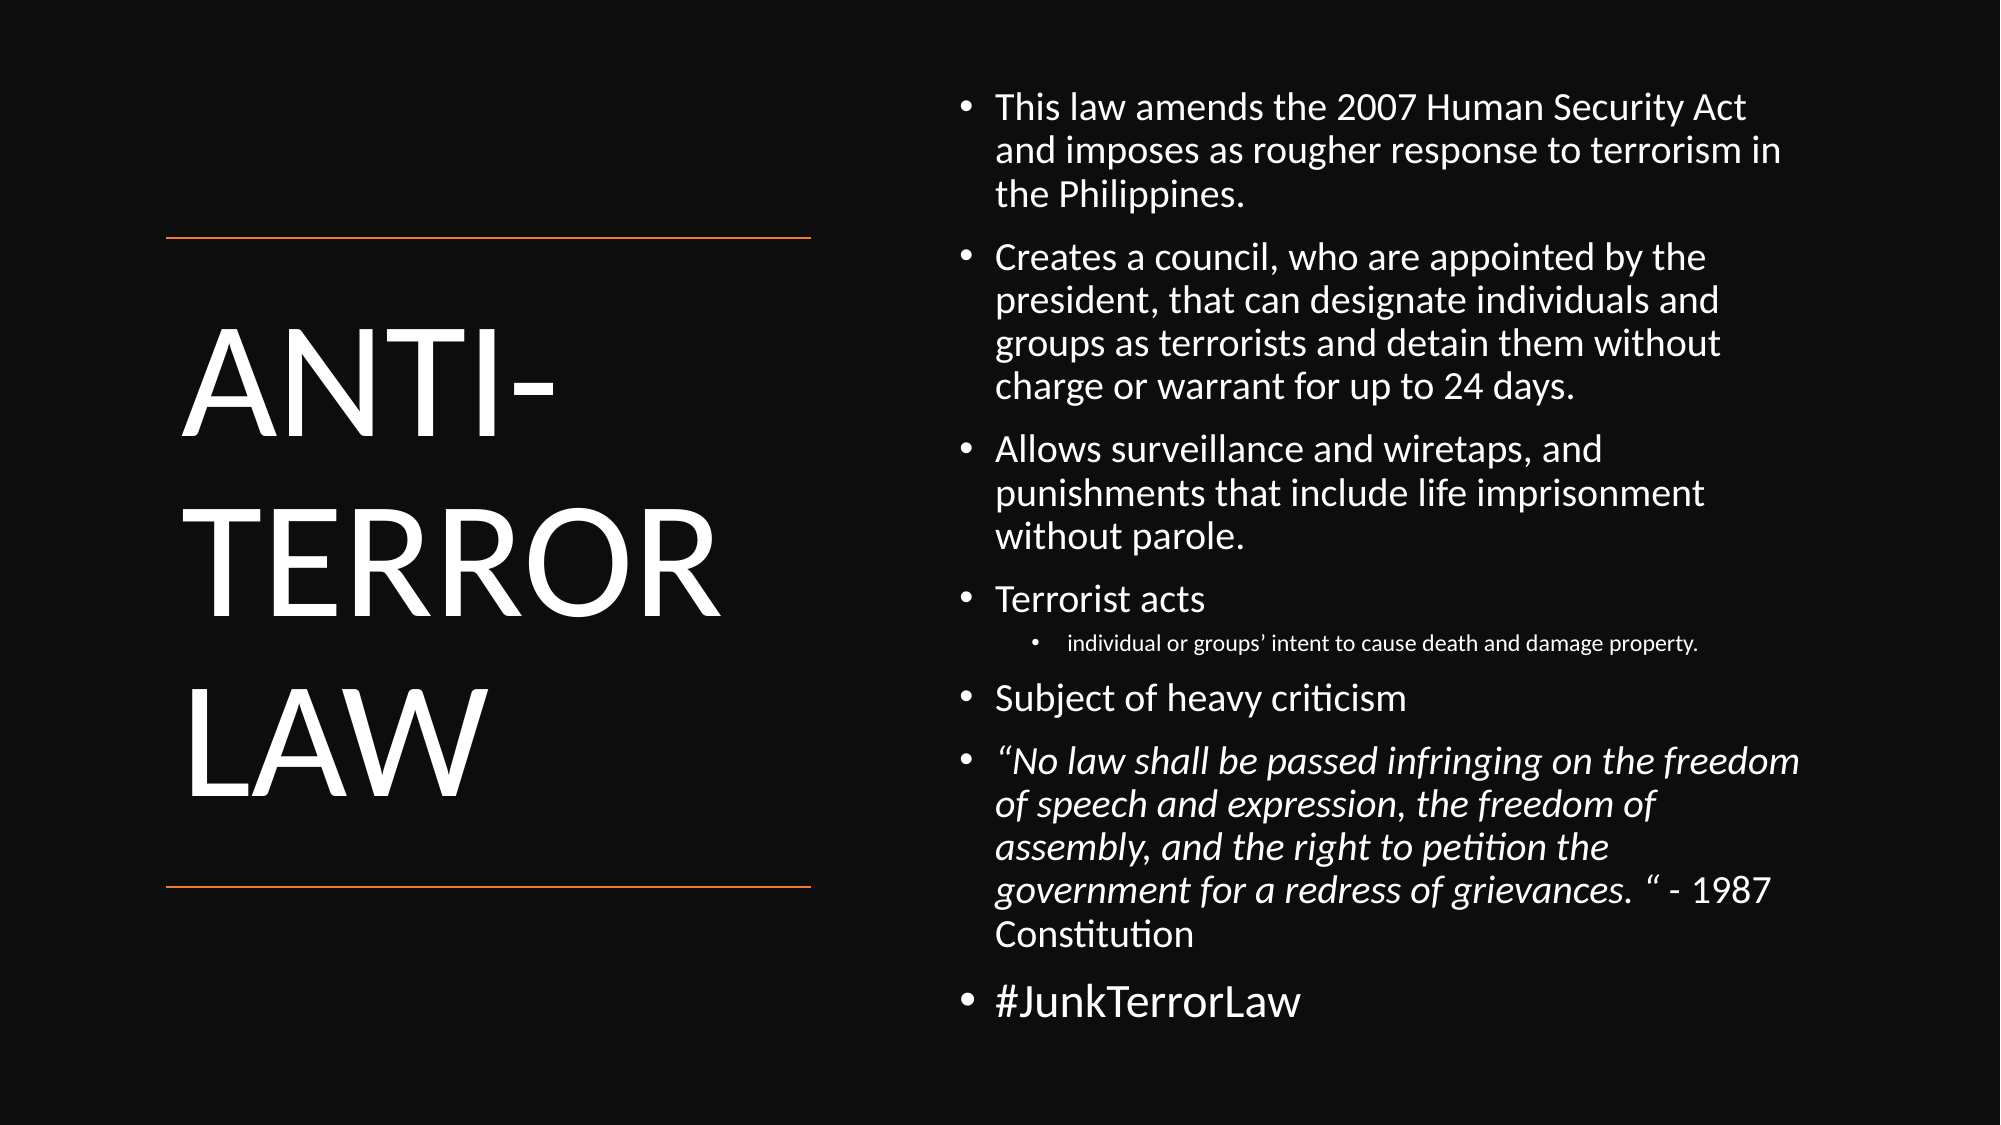

This law amends the 2007 Human Security Act and imposes as rougher response to terrorism in the Philippines.
Creates a council, who are appointed by the president, that can designate individuals and groups as terrorists and detain them without charge or warrant for up to 24 days.
Allows surveillance and wiretaps, and punishments that include life imprisonment without parole.
Terrorist acts
individual or groups’ intent to cause death and damage property.
Subject of heavy criticism
“No law shall be passed infringing on the freedom of speech and expression, the freedom of assembly, and the right to petition the government for a redress of grievances. “ - 1987 Constitution
#JunkTerrorLaw
# ANTI-TERROR LAW